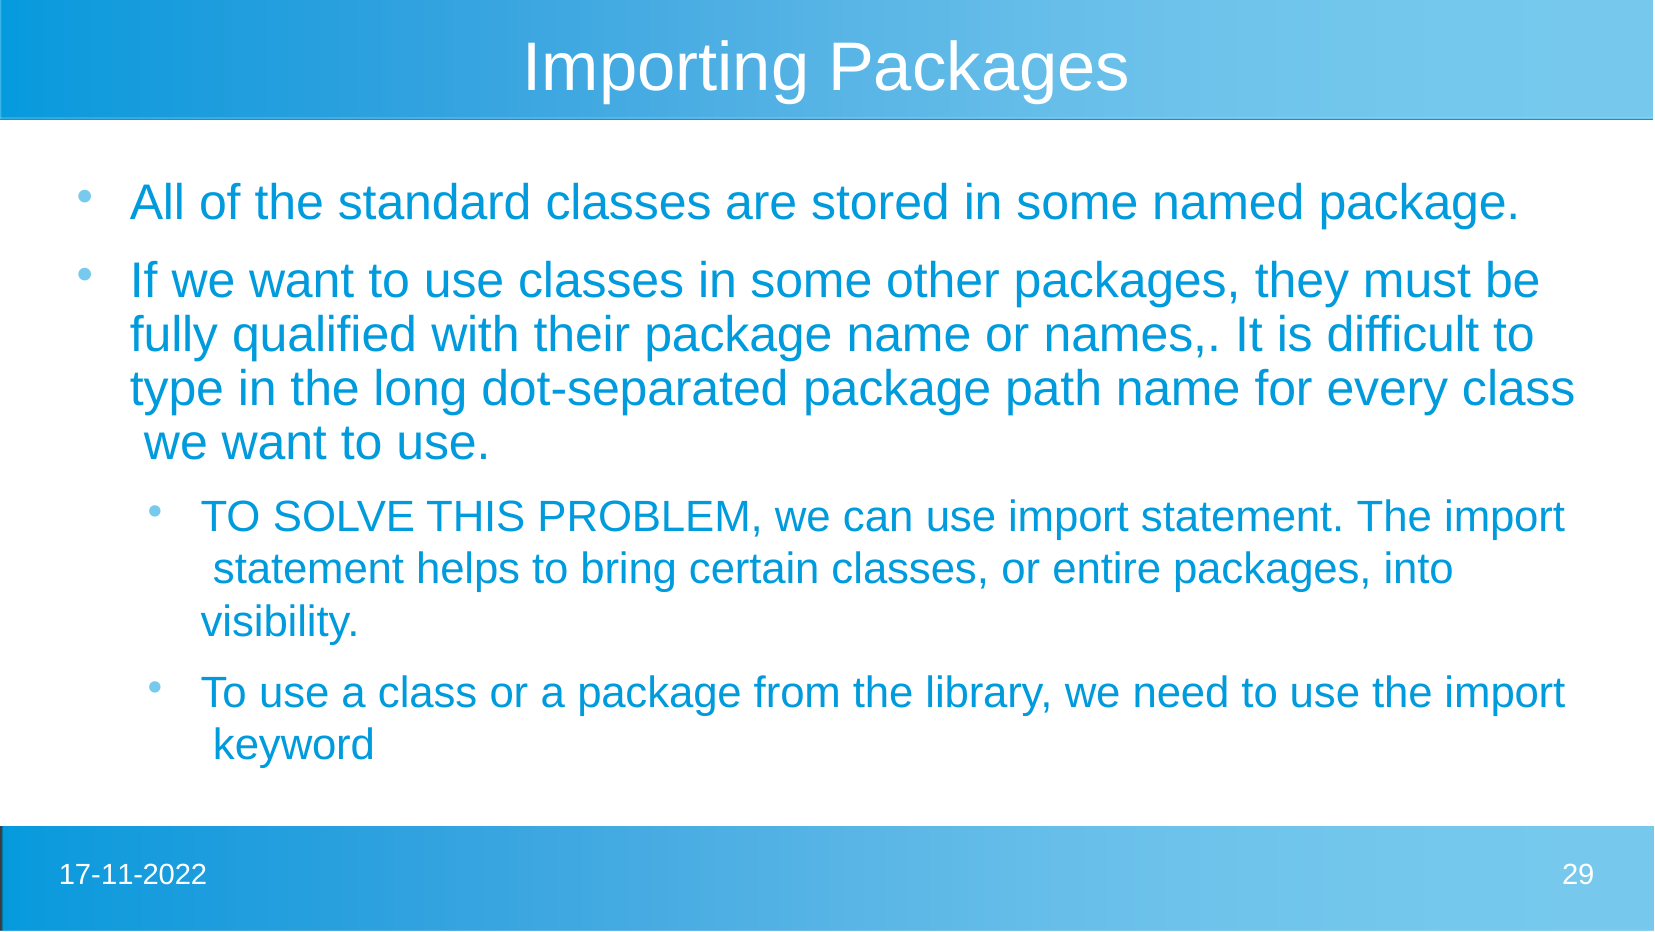

# Importing Packages
All of the standard classes are stored in some named package.
If we want to use classes in some other packages, they must be  fully qualified with their package name or names,. It is difficult to  type in the long dot-separated package path name for every class  we want to use.
TO SOLVE THIS PROBLEM, we can use import statement. The import  statement helps to bring certain classes, or entire packages, into  visibility.
To use a class or a package from the library, we need to use the import  keyword
17-11-2022
29